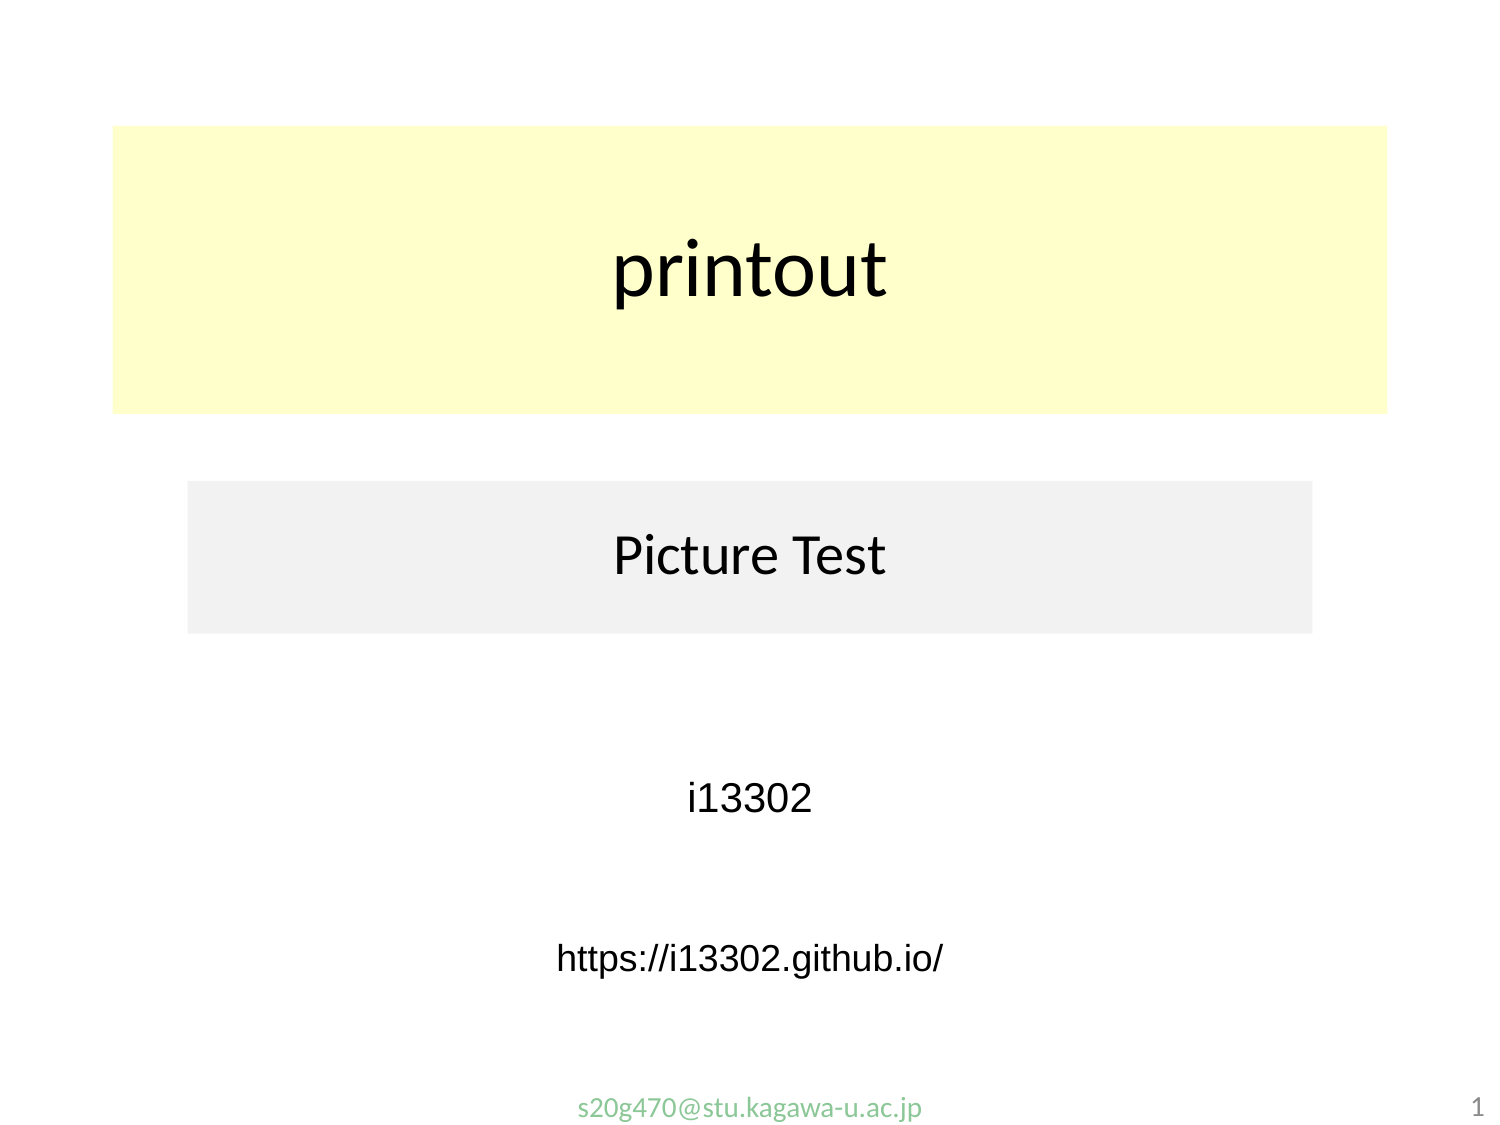

# printout
Picture Test
i13302
https://i13302.github.io/
s20g470@stu.kagawa-u.ac.jp
1